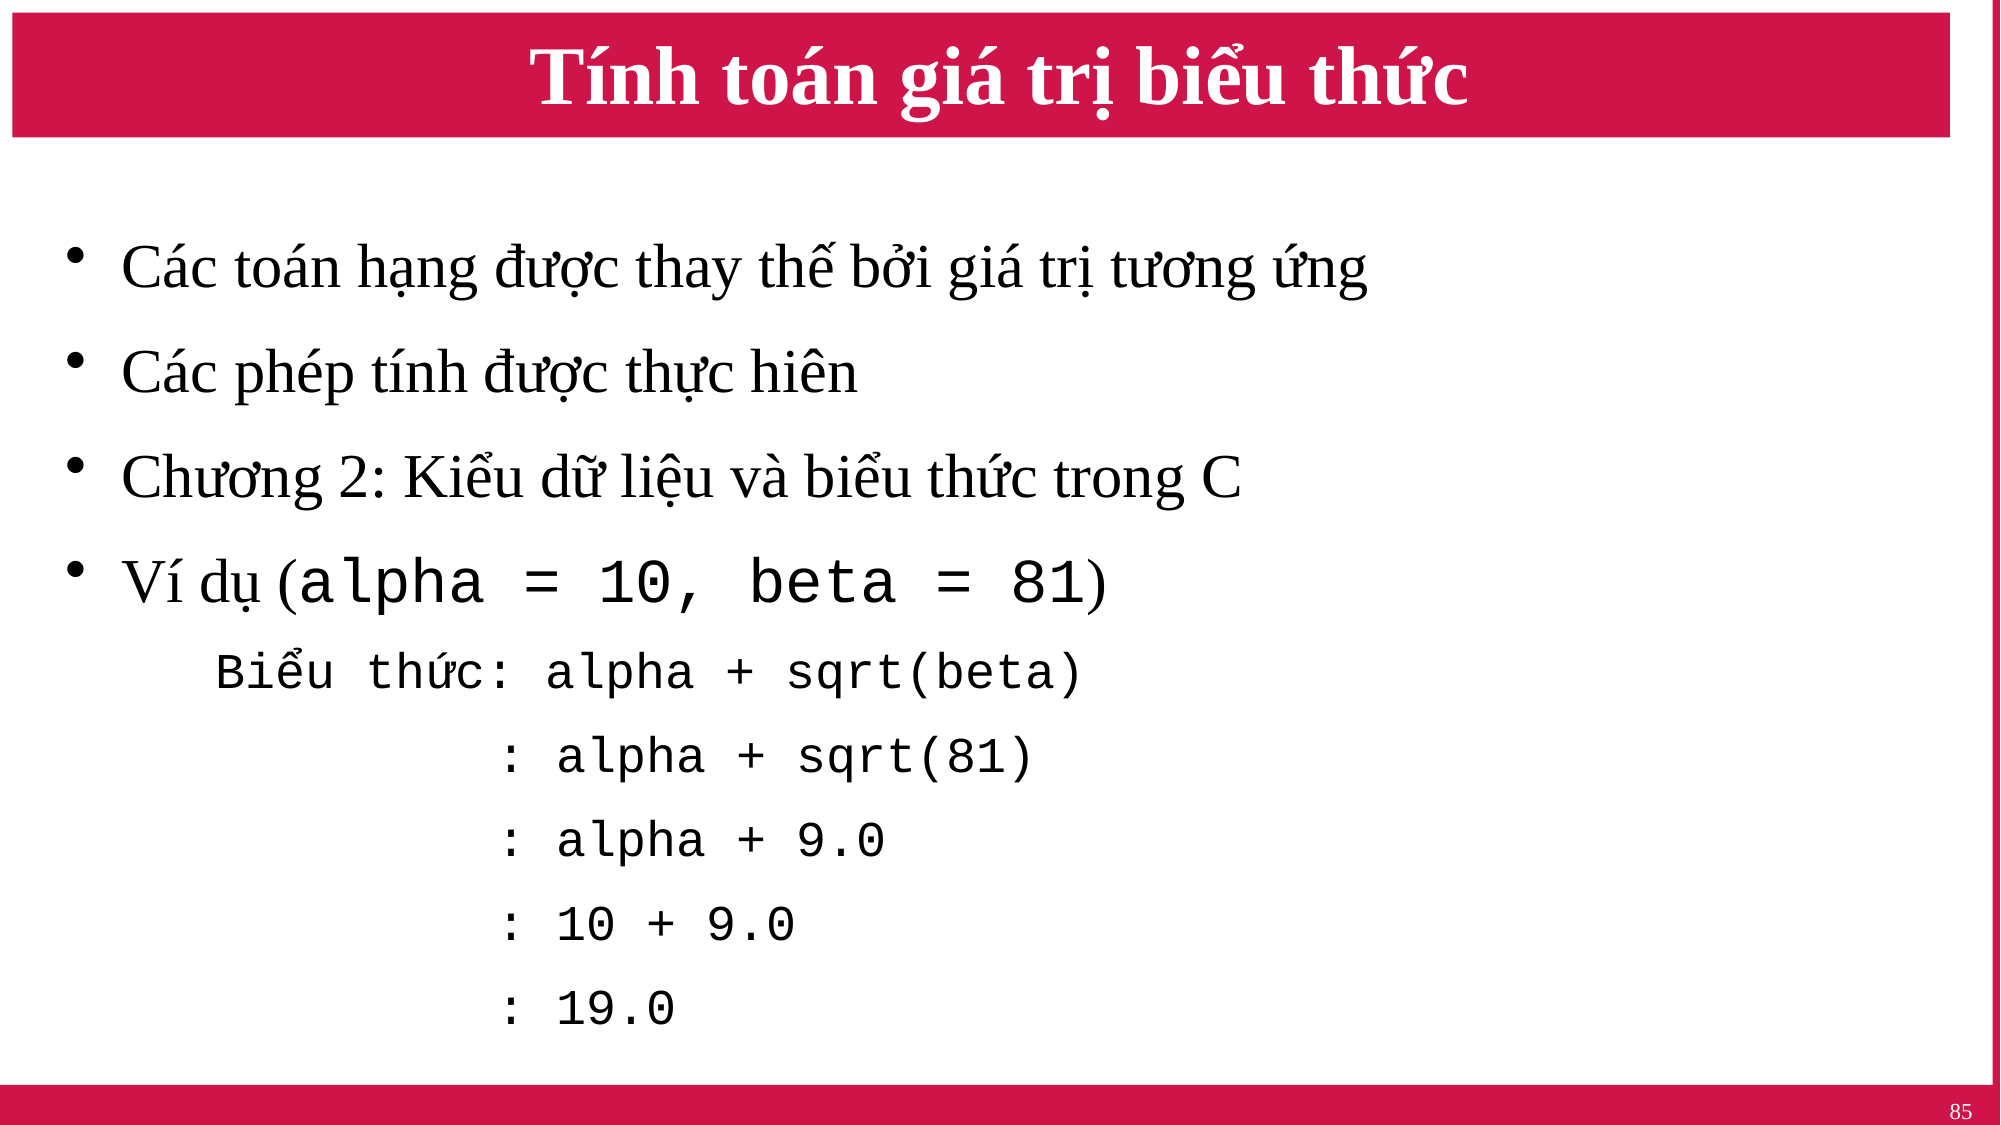

# Tính toán giá trị biểu thức
Các toán hạng được thay thế bởi giá trị tương ứng
Các phép tính được thực hiên
Chương 2: Kiểu dữ liệu và biểu thức trong C
Ví dụ (alpha = 10, beta = 81)
Biểu thức: alpha + sqrt(beta)
: alpha + sqrt(81)
: alpha + 9.0
: 10 + 9.0
: 19.0
85